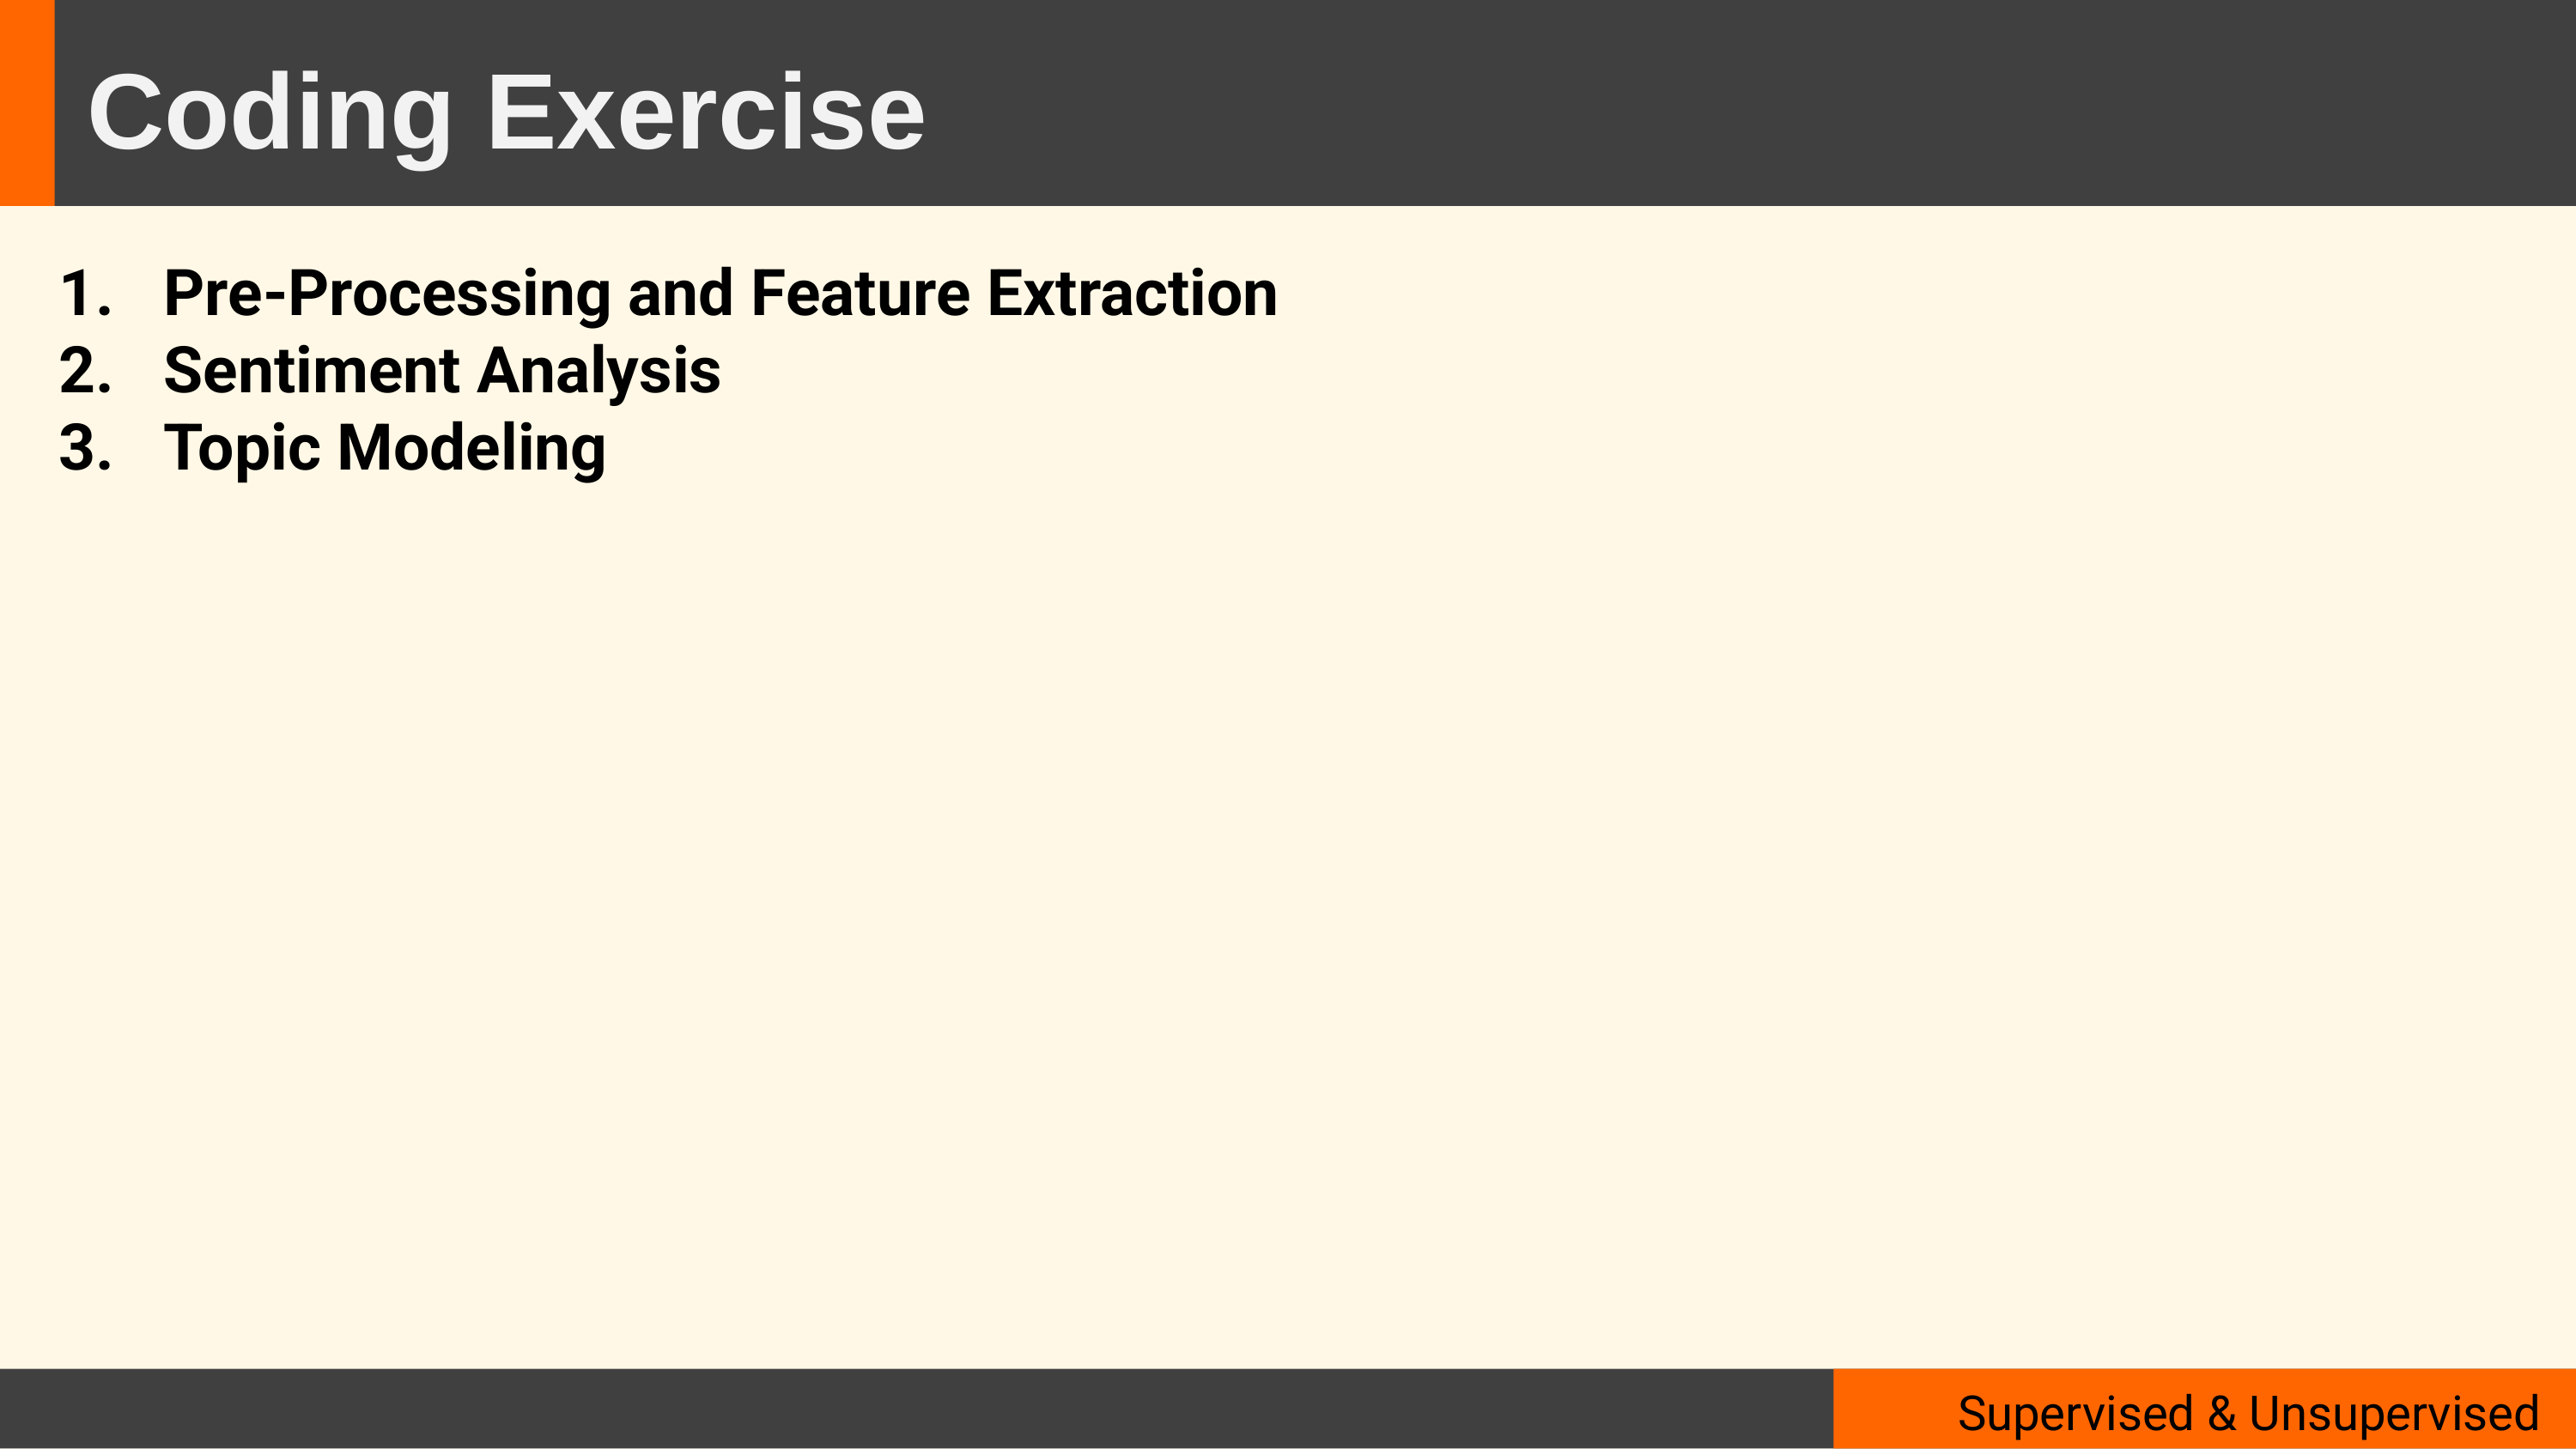

Coding Exercise
Pre-Processing and Feature Extraction
Sentiment Analysis
Topic Modeling
Supervised & Unsupervised